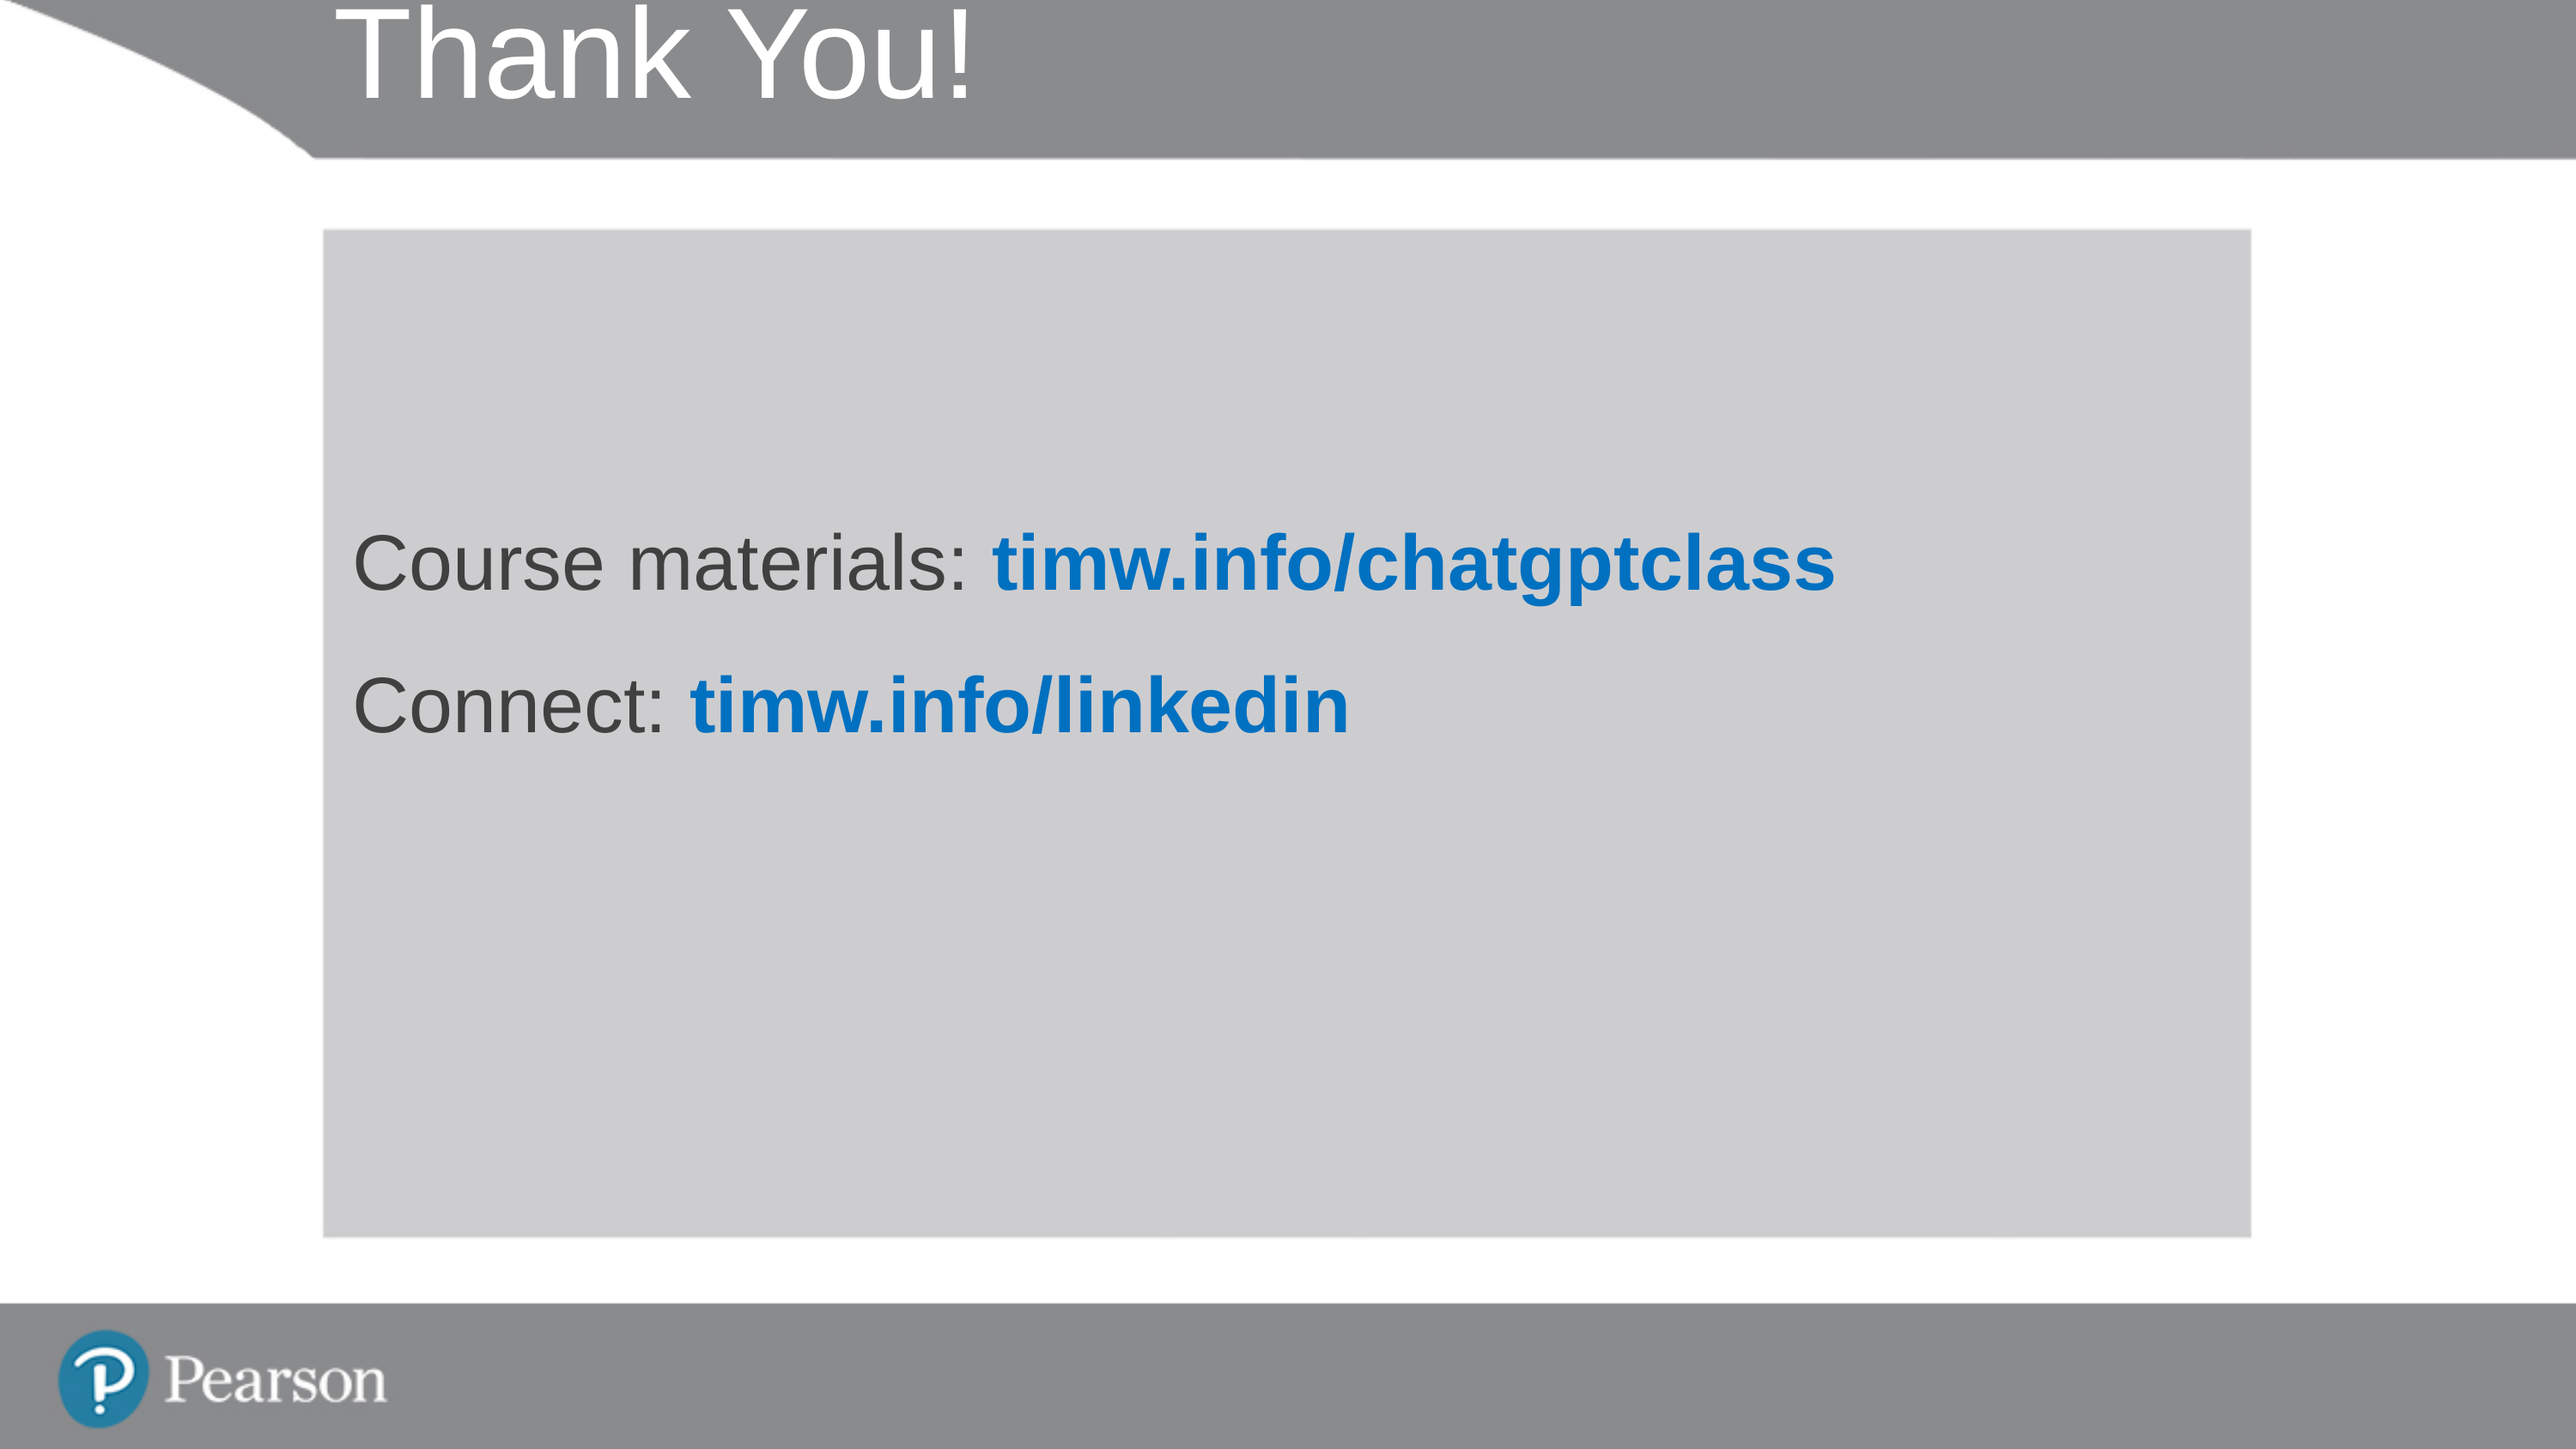

# Thank You!
Course materials: timw.info/chatgptclass
Connect: timw.info/linkedin